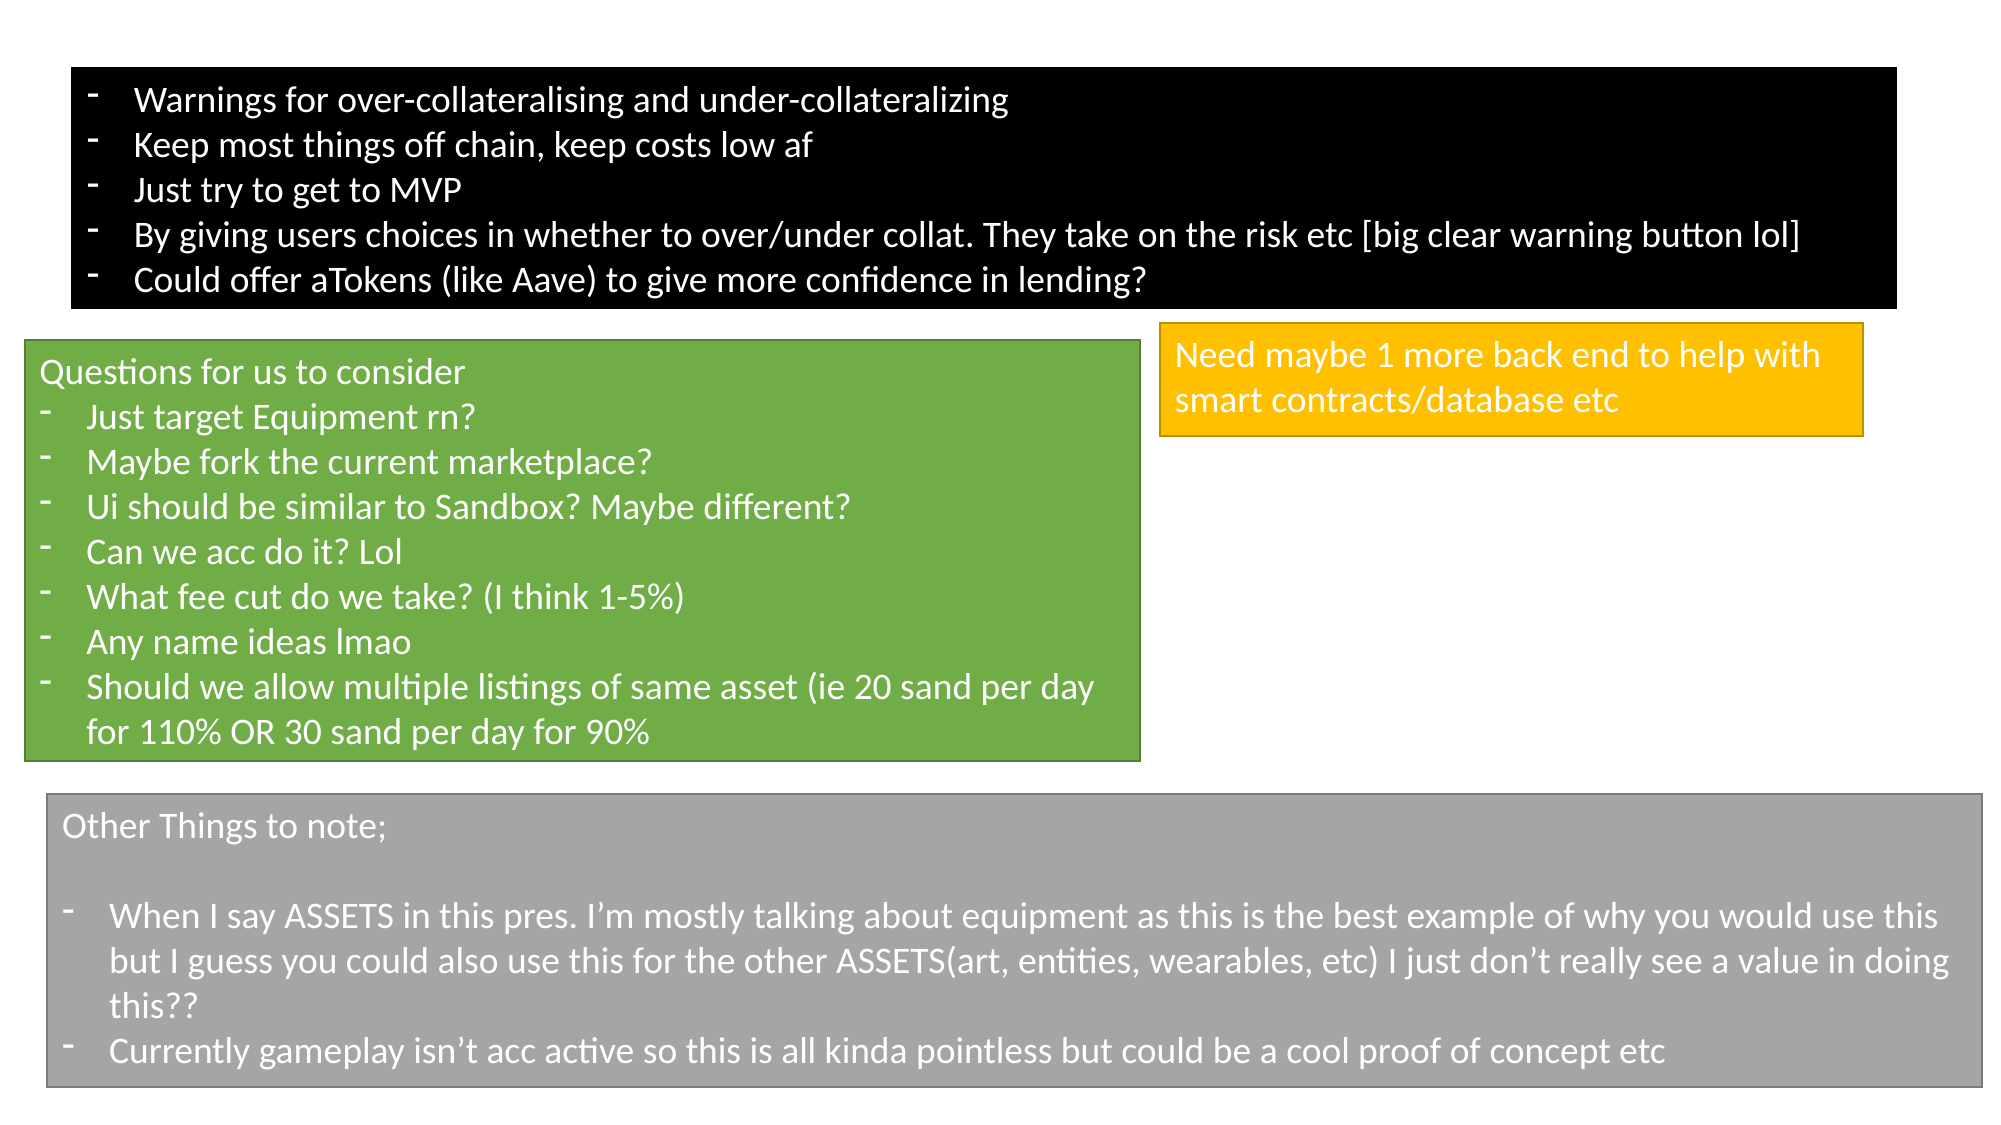

Warnings for over-collateralising and under-collateralizing
Keep most things off chain, keep costs low af
Just try to get to MVP
By giving users choices in whether to over/under collat. They take on the risk etc [big clear warning button lol]
Could offer aTokens (like Aave) to give more confidence in lending?
Need maybe 1 more back end to help with smart contracts/database etc
Questions for us to consider
Just target Equipment rn?
Maybe fork the current marketplace?
Ui should be similar to Sandbox? Maybe different?
Can we acc do it? Lol
What fee cut do we take? (I think 1-5%)
Any name ideas lmao
Should we allow multiple listings of same asset (ie 20 sand per day for 110% OR 30 sand per day for 90%
Other Things to note;

When I say ASSETS in this pres. I’m mostly talking about equipment as this is the best example of why you would use this but I guess you could also use this for the other ASSETS(art, entities, wearables, etc) I just don’t really see a value in doing this??
Currently gameplay isn’t acc active so this is all kinda pointless but could be a cool proof of concept etc